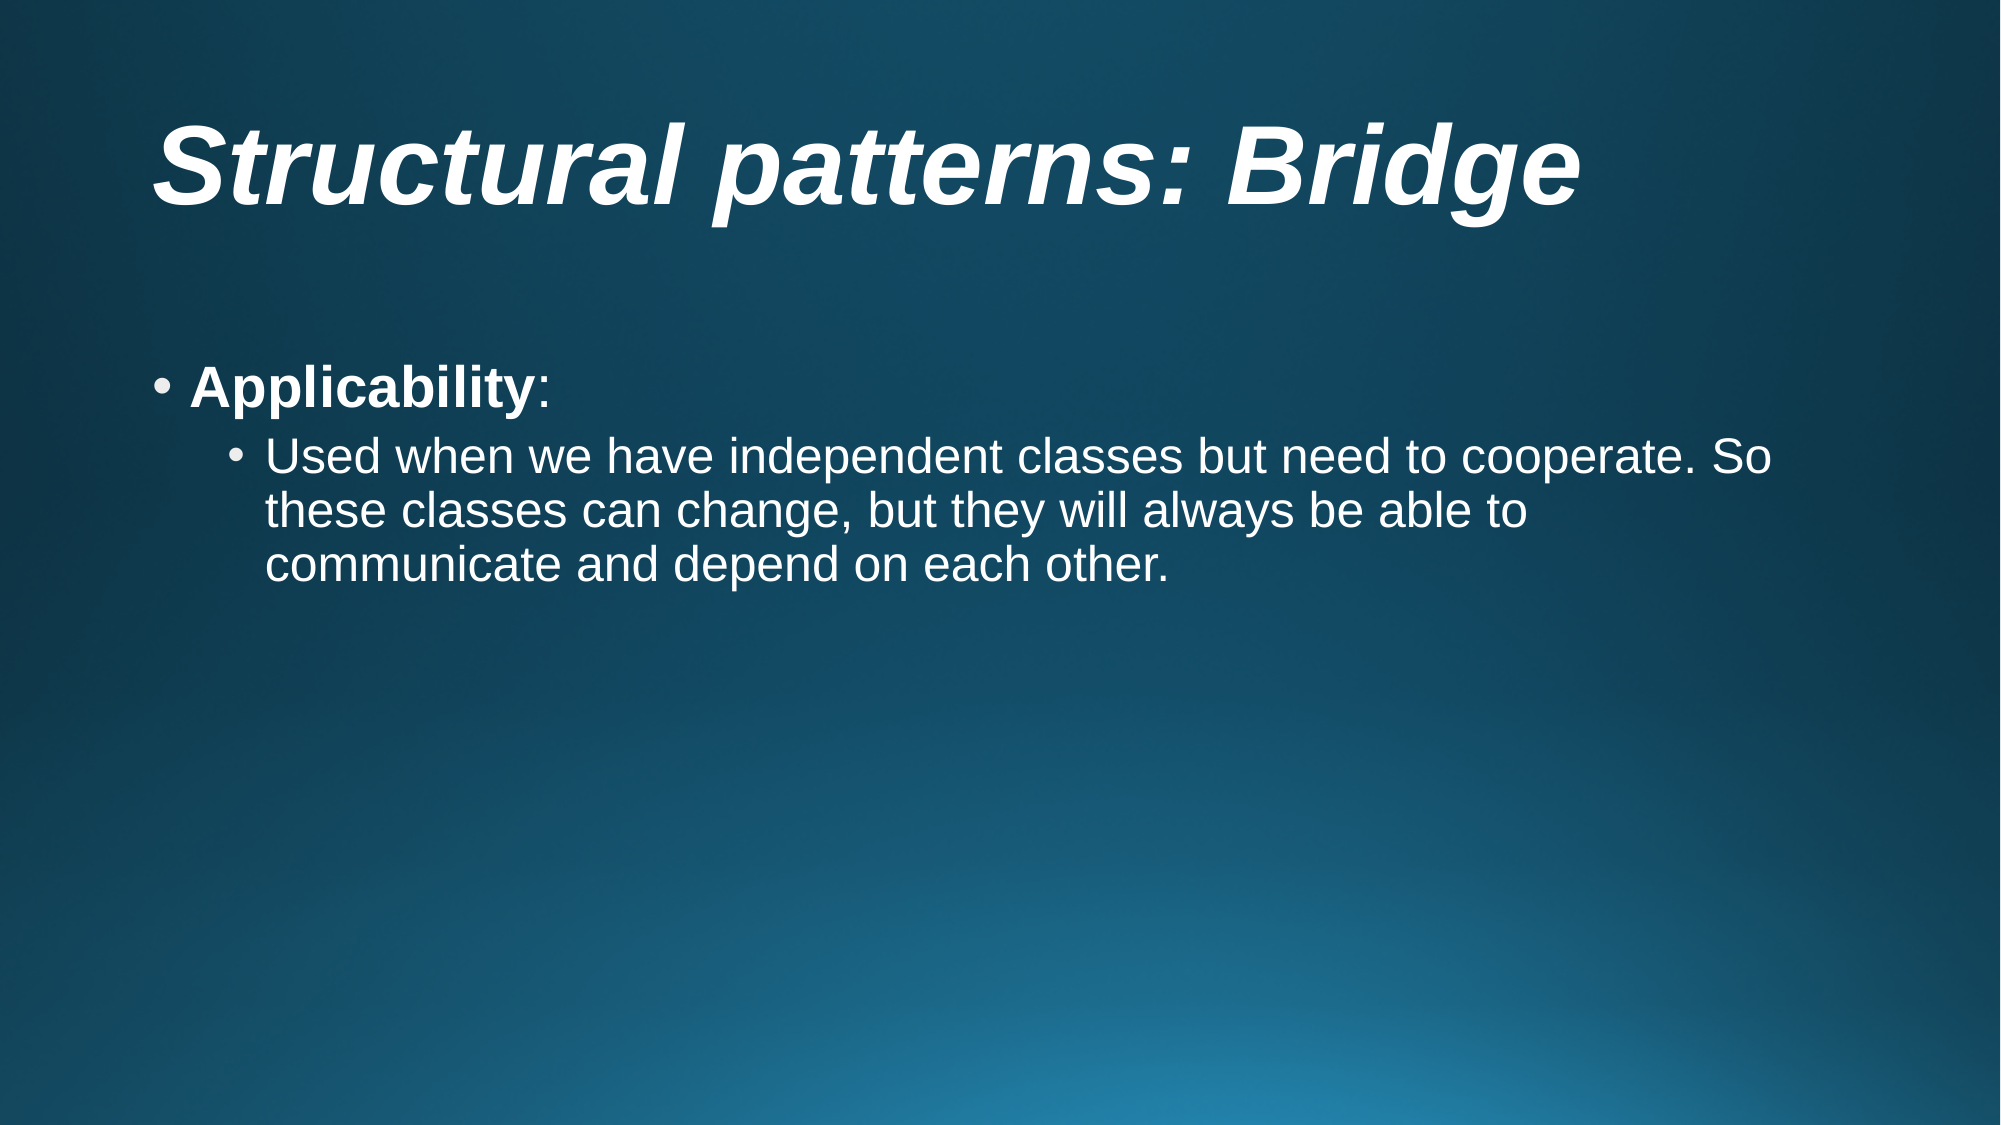

# Structural patterns: Bridge
Applicability:
Used when we have independent classes but need to cooperate. So these classes can change, but they will always be able to communicate and depend on each other.